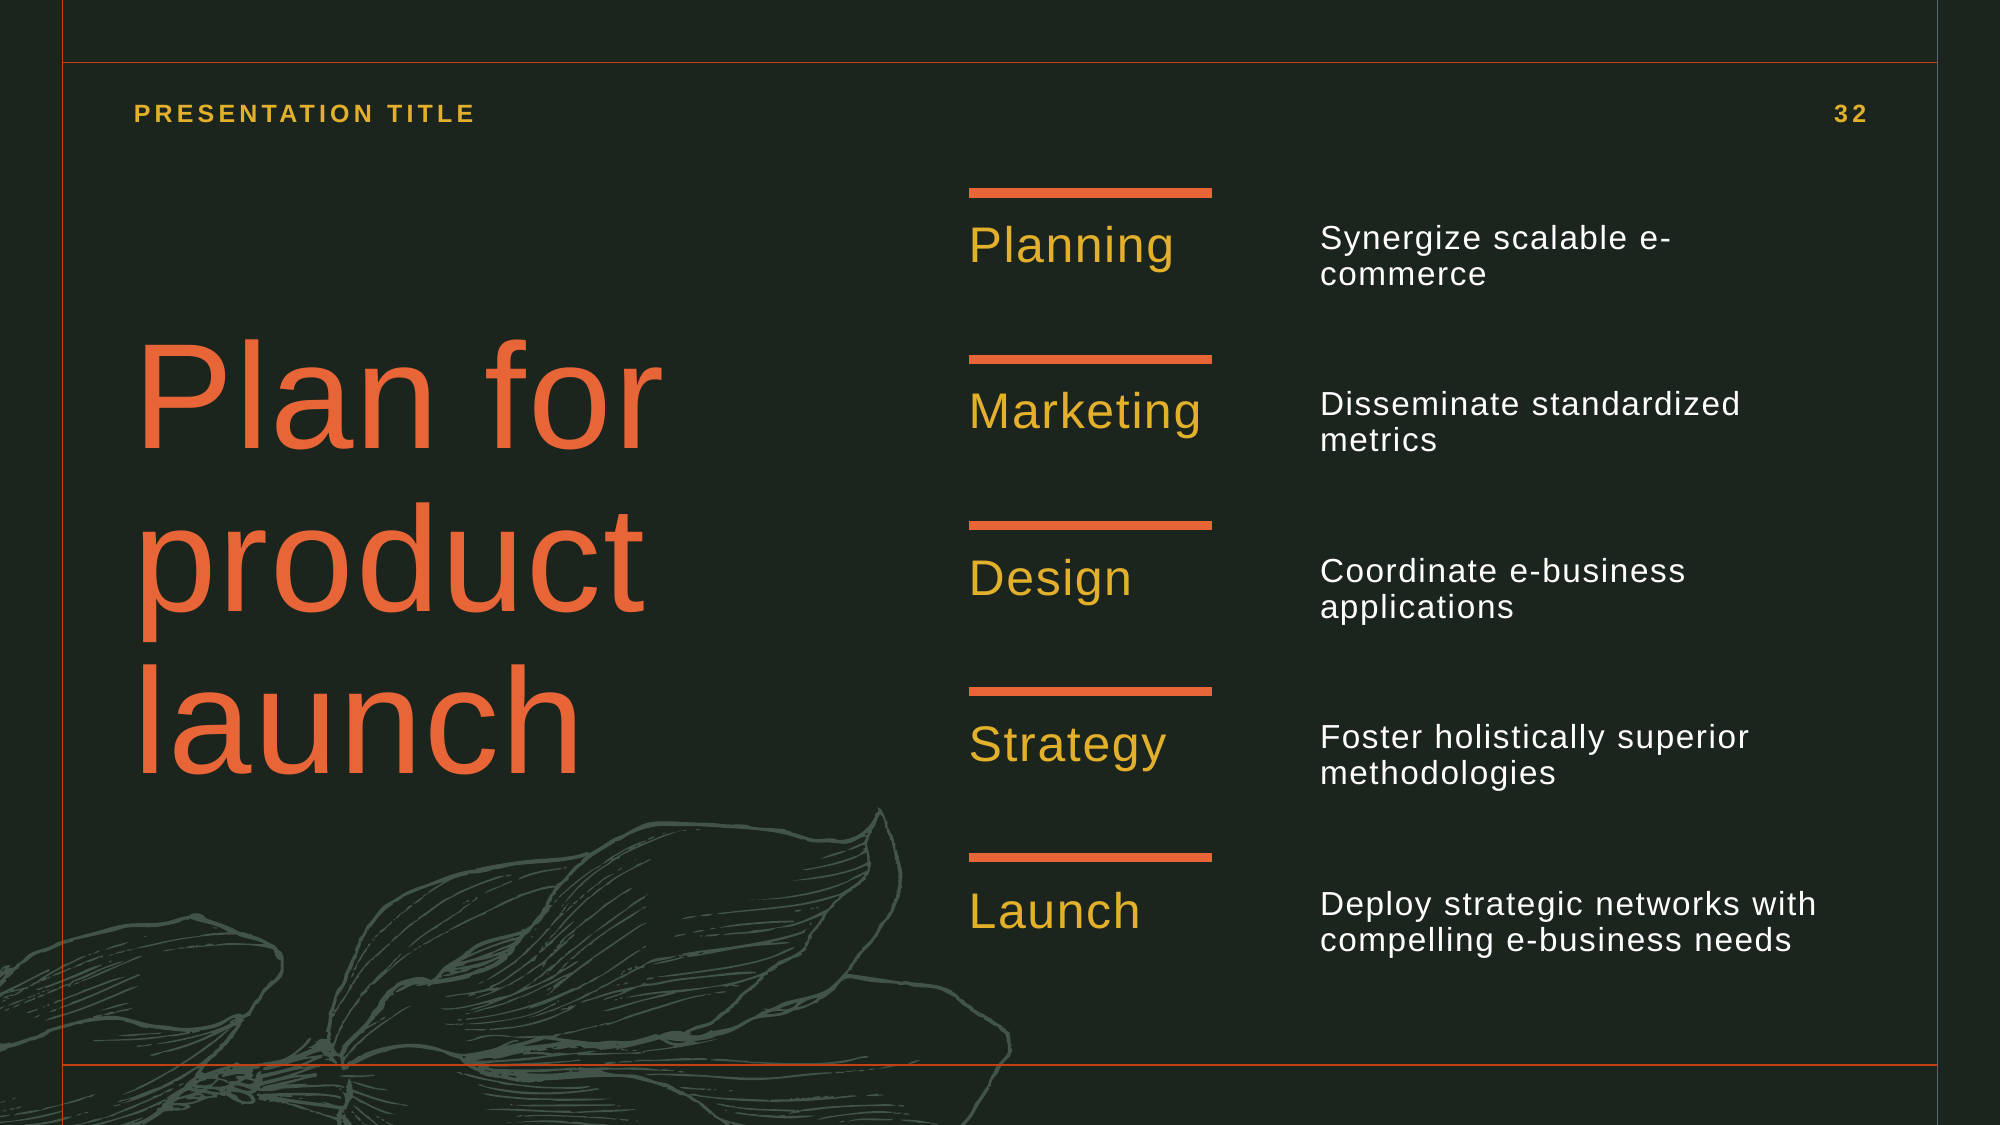

PRESENTATION TITLE
32
Planning
Synergize scalable e-commerce
# Plan for product launch
Marketing
Disseminate standardized metrics
Design
Coordinate e-business applications
Strategy
Foster holistically superior methodologies

Launch
Deploy strategic networks with compelling e-business needs